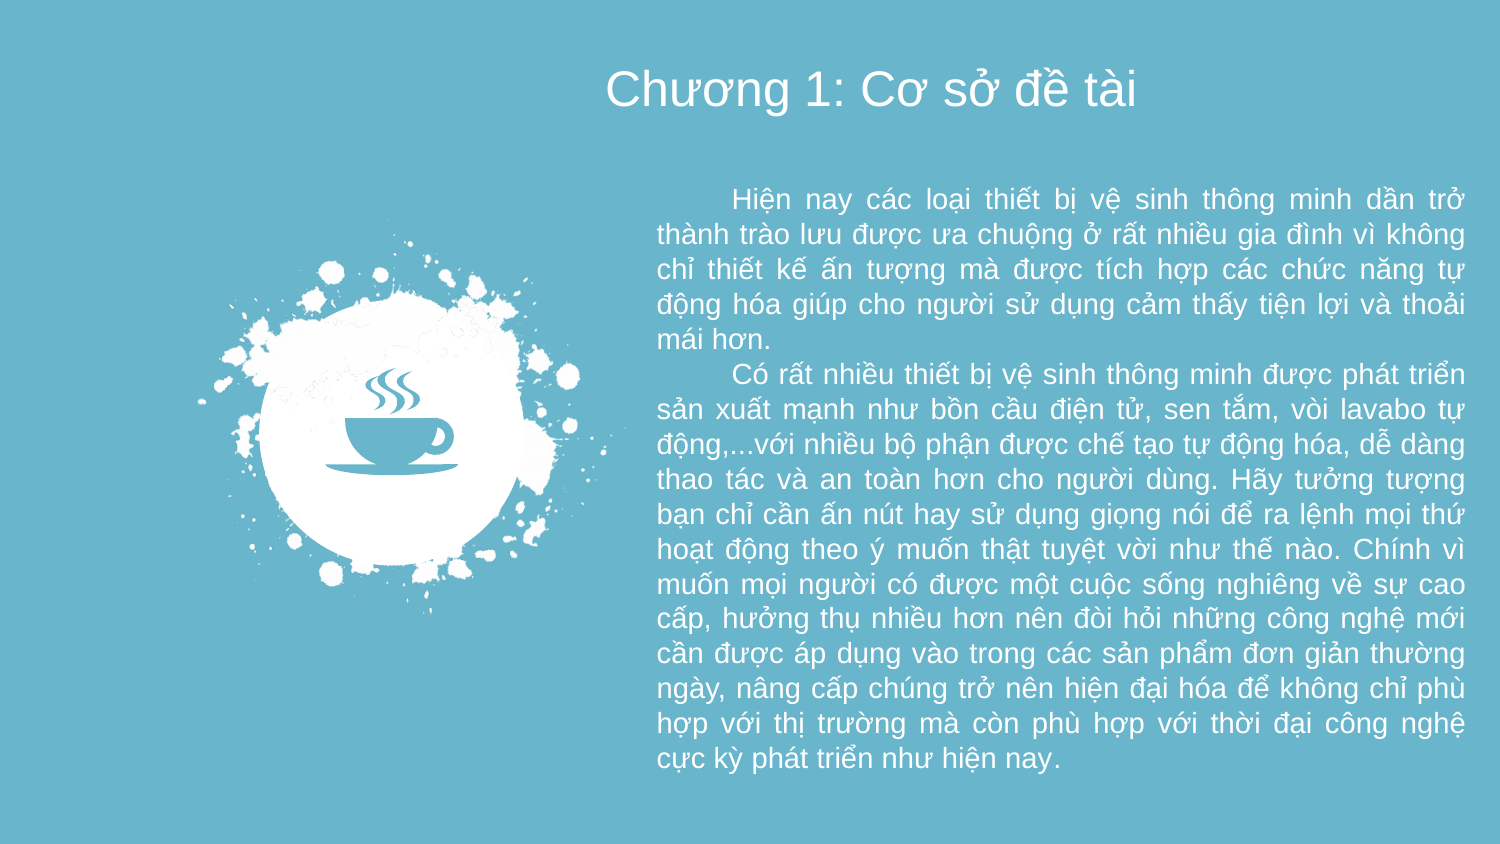

Chương 1: Cơ sở đề tài
Hiện nay các loại thiết bị vệ sinh thông minh dần trở thành trào lưu được ưa chuộng ở rất nhiều gia đình vì không chỉ thiết kế ấn tượng mà được tích hợp các chức năng tự động hóa giúp cho người sử dụng cảm thấy tiện lợi và thoải mái hơn.
Có rất nhiều thiết bị vệ sinh thông minh được phát triển sản xuất mạnh như bồn cầu điện tử, sen tắm, vòi lavabo tự động,...với nhiều bộ phận được chế tạo tự động hóa, dễ dàng thao tác và an toàn hơn cho người dùng. Hãy tưởng tượng bạn chỉ cần ấn nút hay sử dụng giọng nói để ra lệnh mọi thứ hoạt động theo ý muốn thật tuyệt vời như thế nào. Chính vì muốn mọi người có được một cuộc sống nghiêng về sự cao cấp, hưởng thụ nhiều hơn nên đòi hỏi những công nghệ mới cần được áp dụng vào trong các sản phẩm đơn giản thường ngày, nâng cấp chúng trở nên hiện đại hóa để không chỉ phù hợp với thị trường mà còn phù hợp với thời đại công nghệ cực kỳ phát triển như hiện nay.